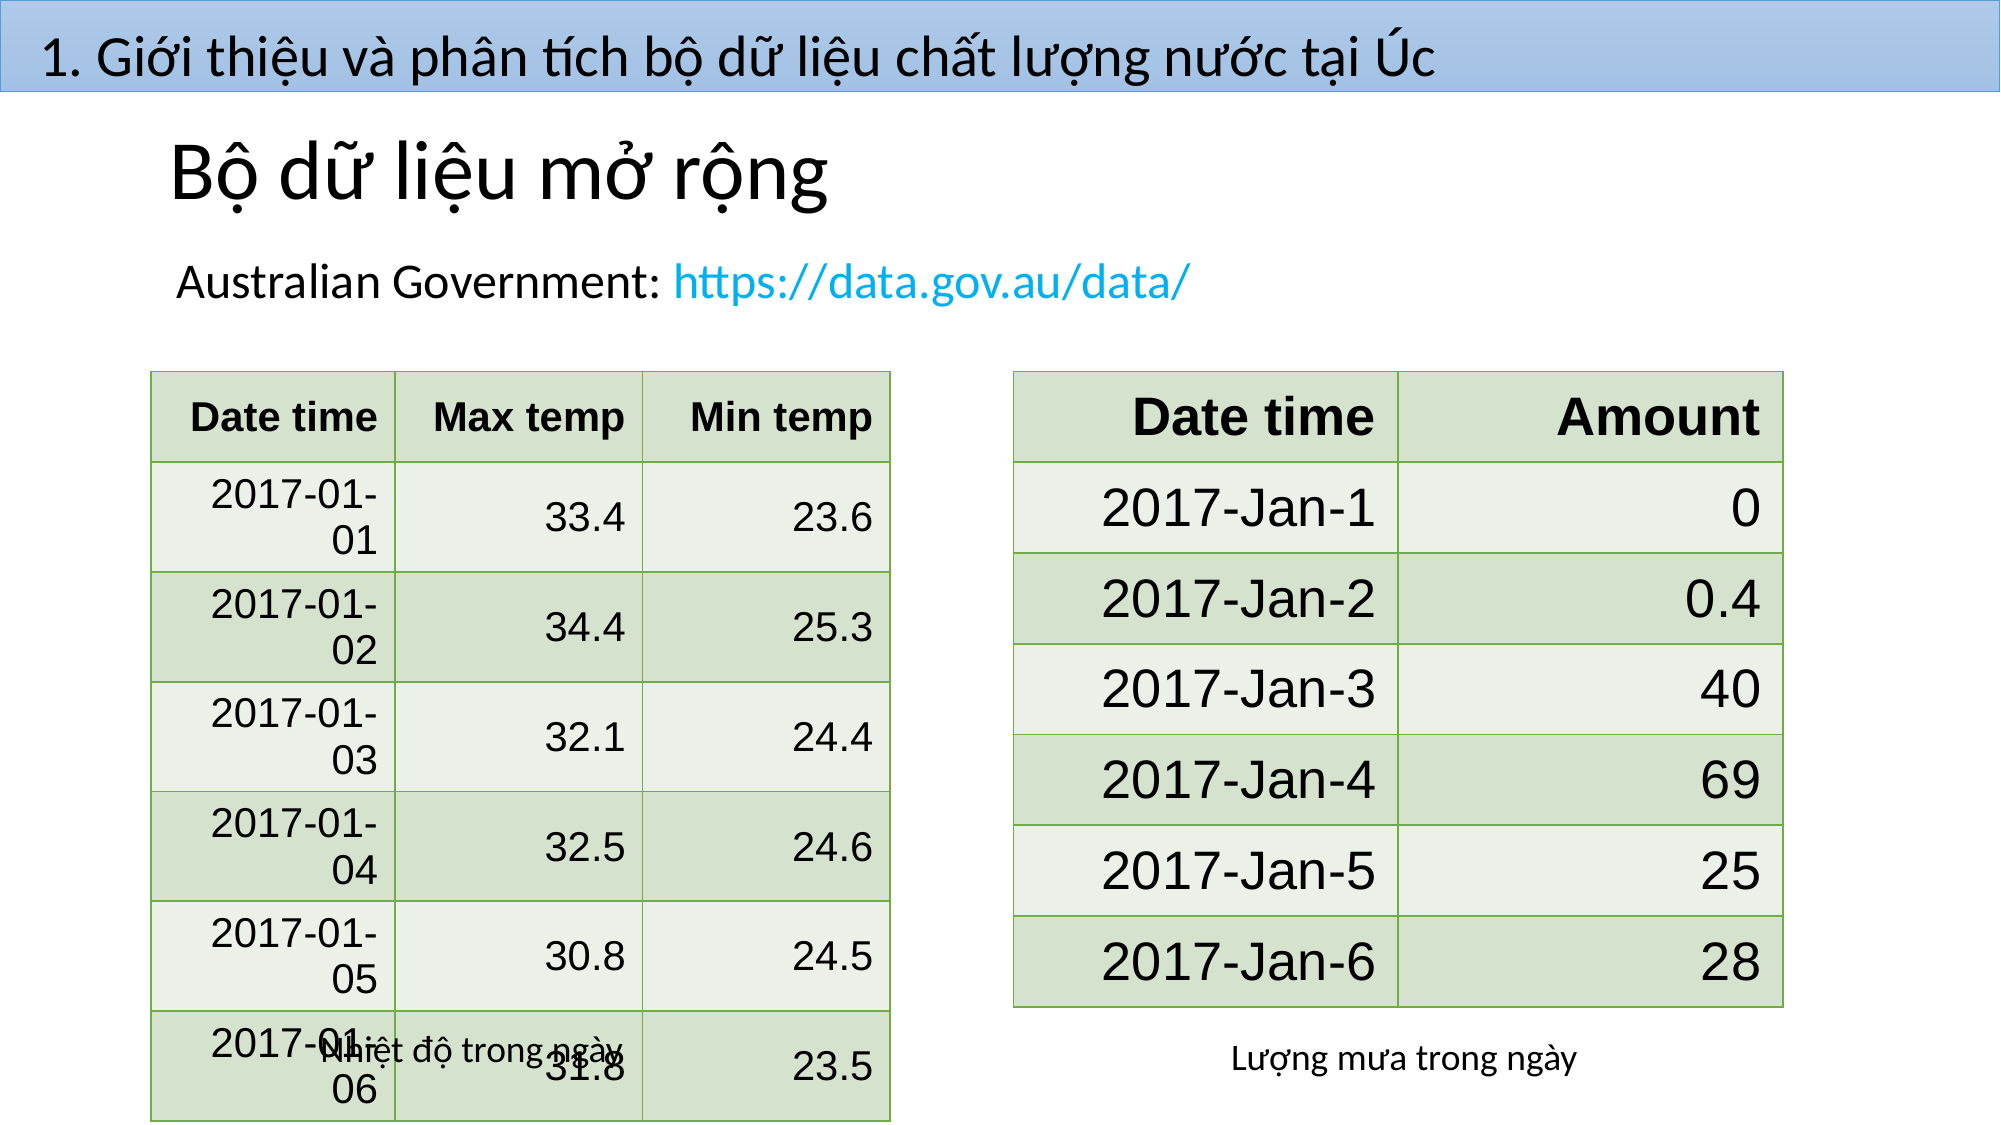

1. Giới thiệu và phân tích bộ dữ liệu chất lượng nước tại Úc
# Bộ dữ liệu mở rộng
Australian Government: https://data.gov.au/data/
| Date time | Max temp | Min temp |
| --- | --- | --- |
| 2017-01-01 | 33.4 | 23.6 |
| 2017-01-02 | 34.4 | 25.3 |
| 2017-01-03 | 32.1 | 24.4 |
| 2017-01-04 | 32.5 | 24.6 |
| 2017-01-05 | 30.8 | 24.5 |
| 2017-01-06 | 31.8 | 23.5 |
| Date time | Amount |
| --- | --- |
| 2017-Jan-1 | 0 |
| 2017-Jan-2 | 0.4 |
| 2017-Jan-3 | 40 |
| 2017-Jan-4 | 69 |
| 2017-Jan-5 | 25 |
| 2017-Jan-6 | 28 |
Nhiệt độ trong ngày
Lượng mưa trong ngày